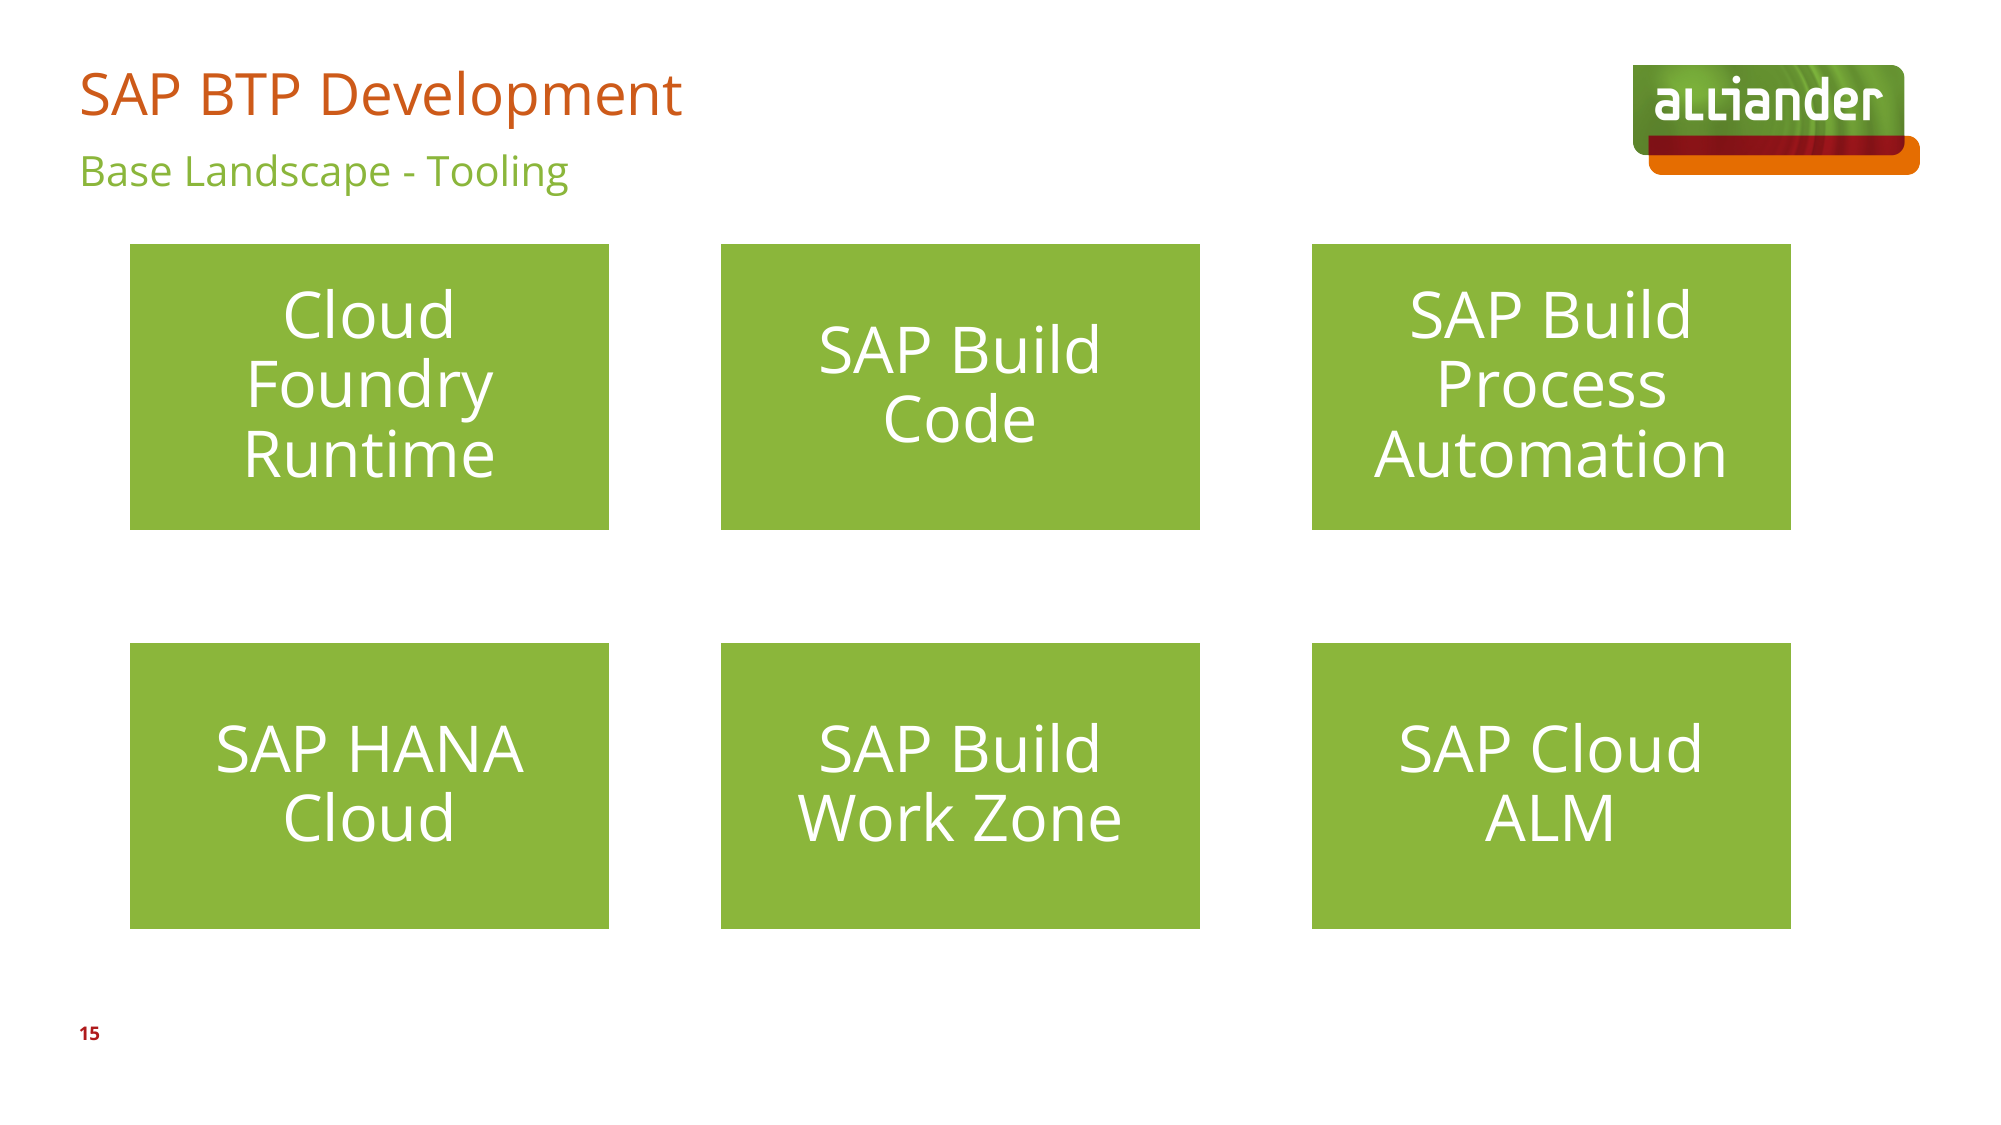

# SAP BTP Development
Base Landscape - Tooling

Cloud Foundry Runtime

SAP Build Code

SAP Build Process Automation

SAP HANA Cloud

SAP Build Work Zone
SAP Cloud ALM
15